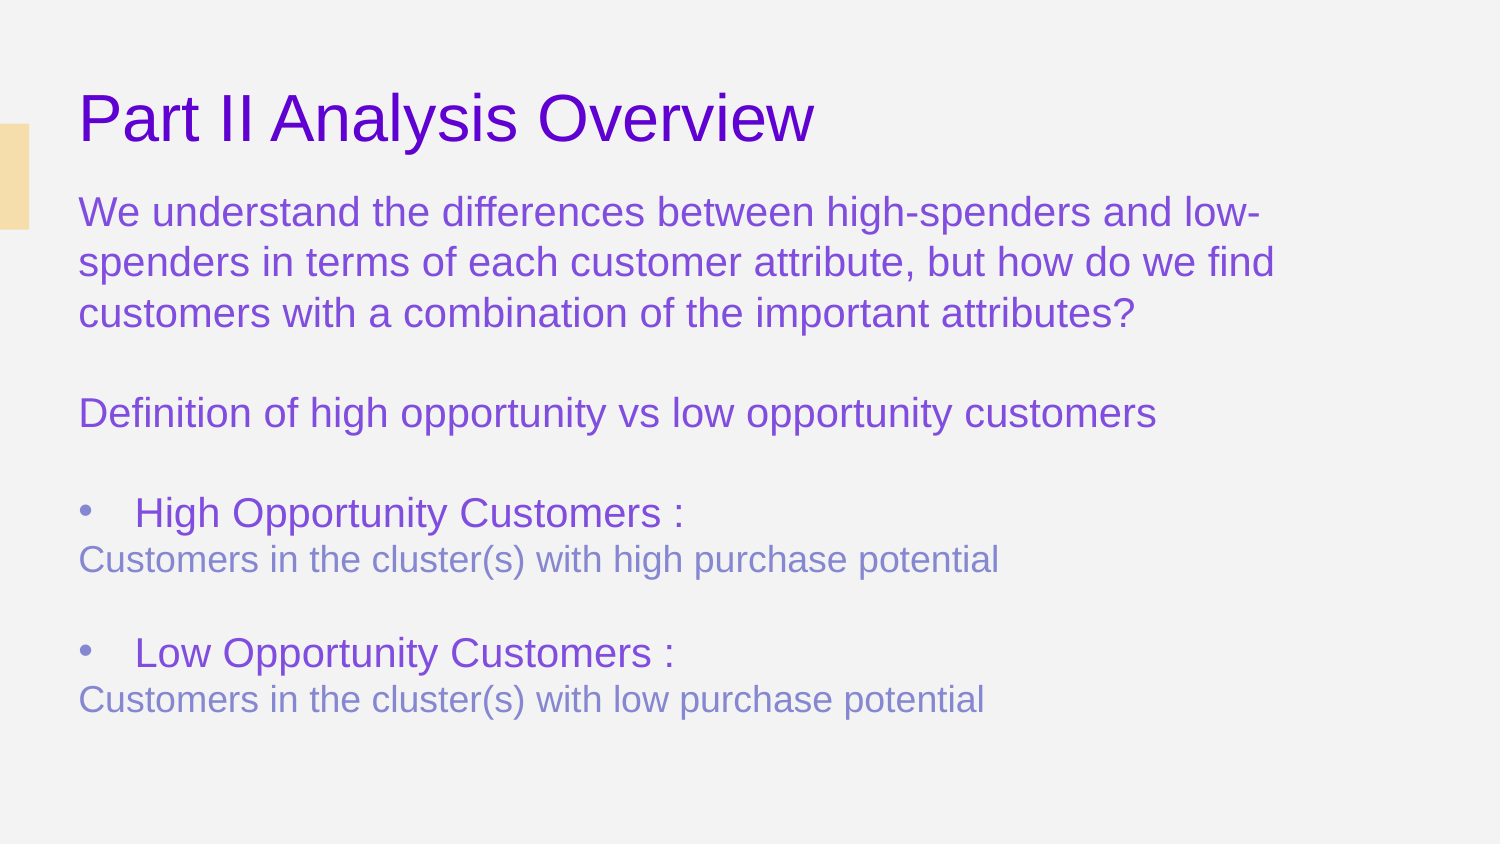

# Part II Analysis Overview

We understand the differences between high-spenders and low-spenders in terms of each customer attribute, but how do we find customers with a combination of the important attributes?

Definition of high opportunity vs low opportunity customers

High Opportunity Customers :
Customers in the cluster(s) with high purchase potential

Low Opportunity Customers :
Customers in the cluster(s) with low purchase potential